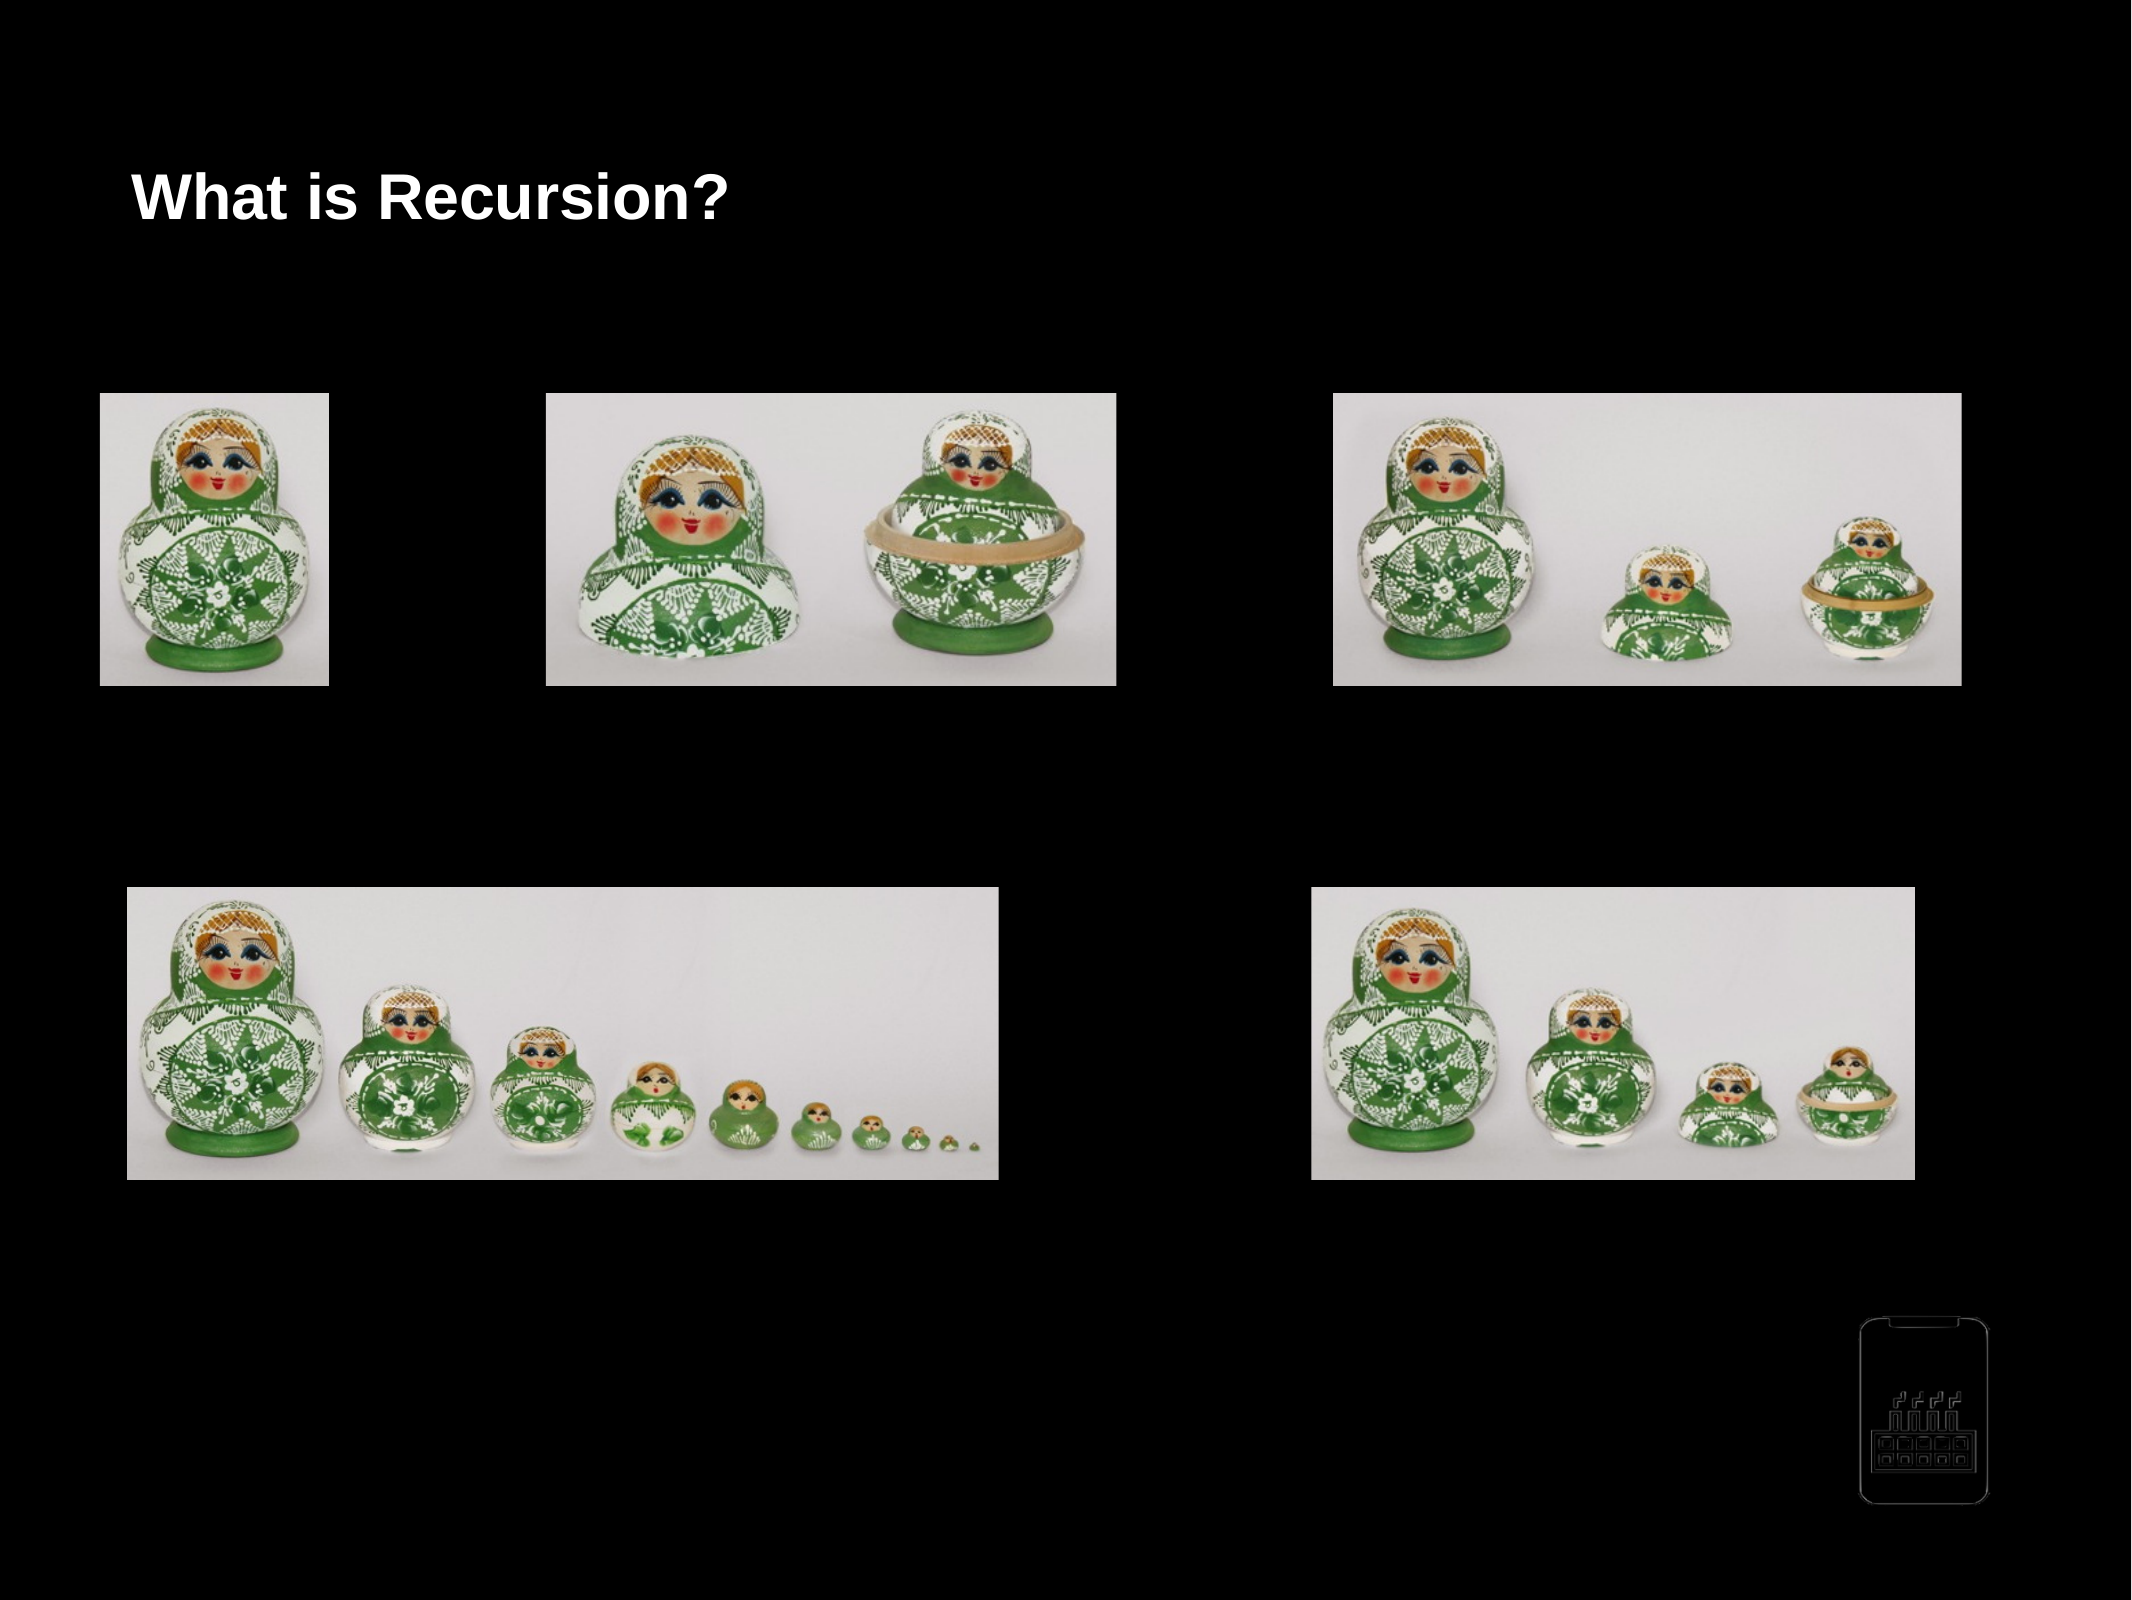

What is Recursion?
Recursion = a way of solving a problem by having a function calling itself

AppMillers
www.appmillers.com